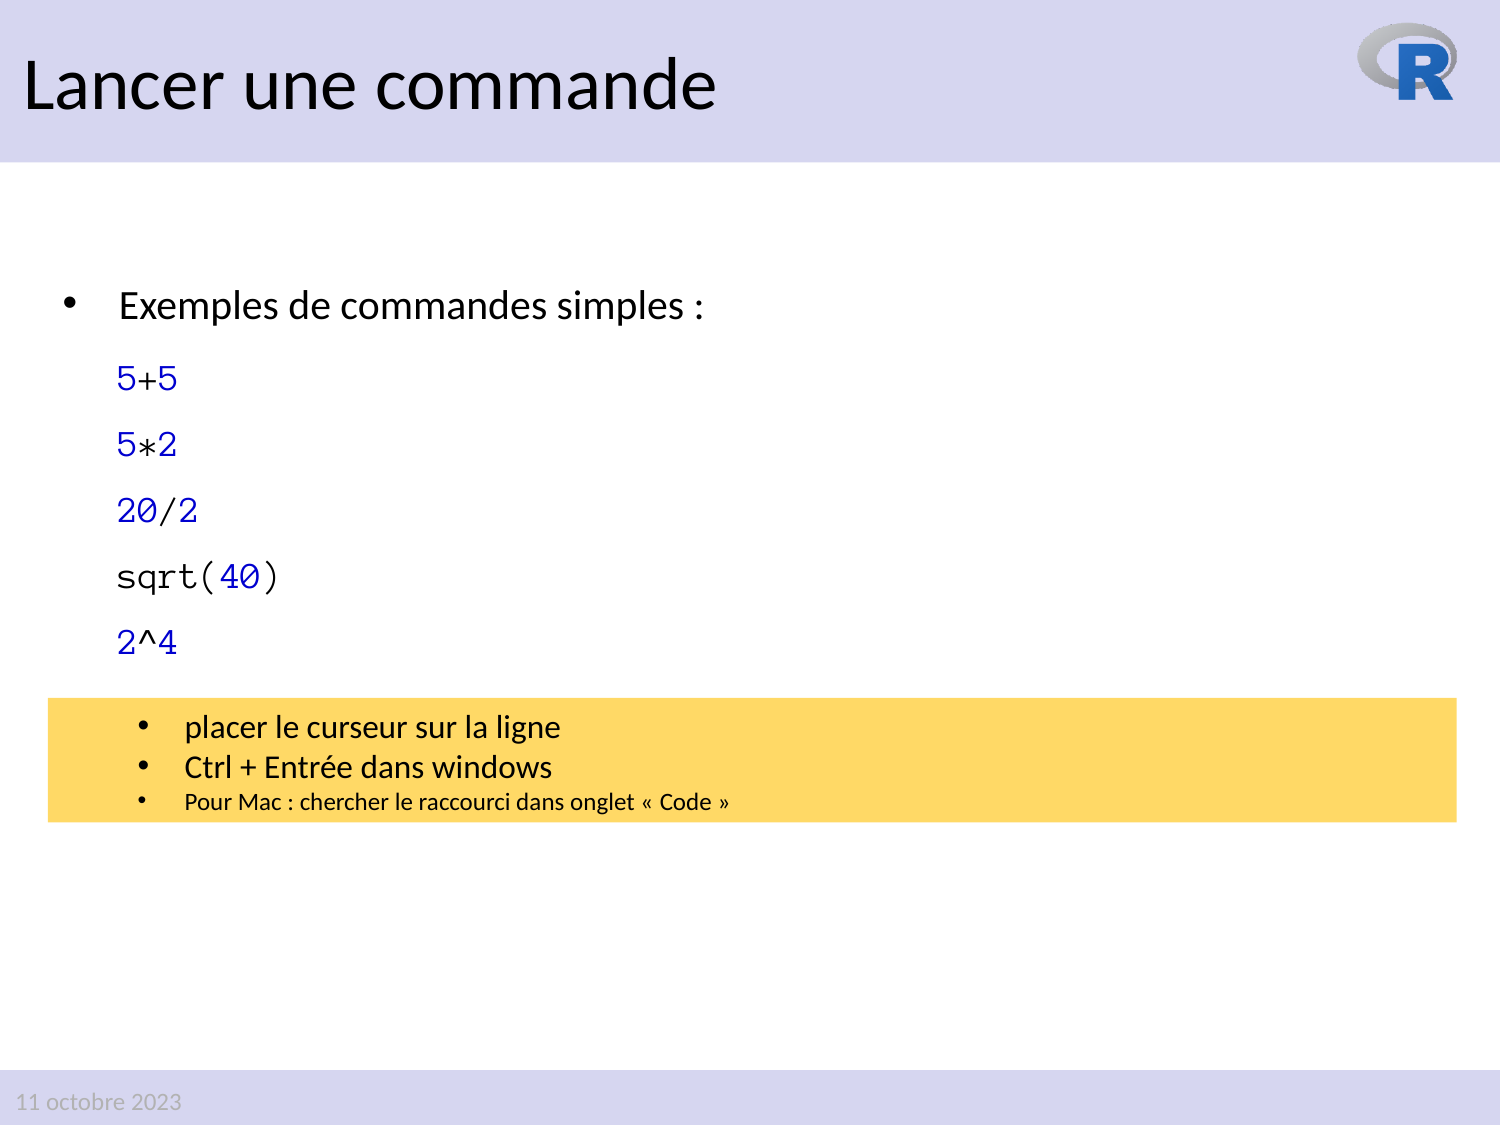

Lancer une commande
Exemples de commandes simples :
5+5
5*2
20/2
sqrt(40)
2^4
placer le curseur sur la ligne
Ctrl + Entrée dans windows
Pour Mac : chercher le raccourci dans onglet « Code »
11 octobre 2023
17